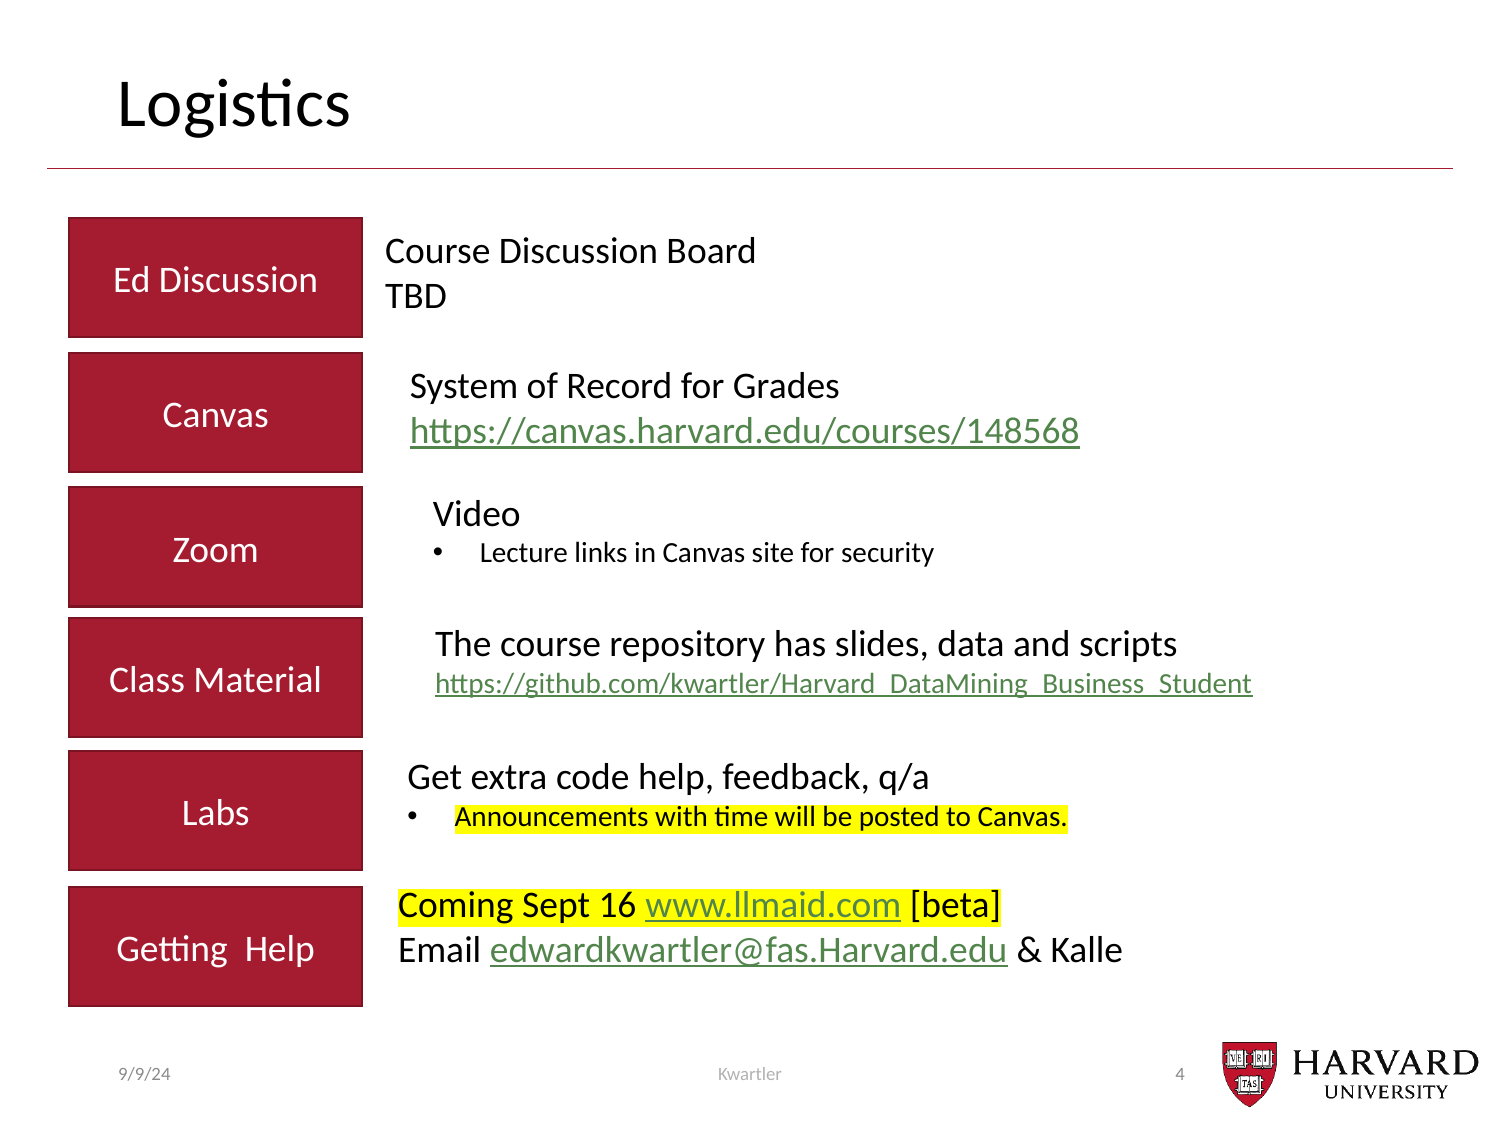

Logistics
Ed Discussion
Course Discussion Board
TBD
Canvas
System of Record for Grades
https://canvas.harvard.edu/courses/148568
Video
Lecture links in Canvas site for security
Zoom
The course repository has slides, data and scripts
https://github.com/kwartler/Harvard_DataMining_Business_Student
Class Material
Get extra code help, feedback, q/a
Announcements with time will be posted to Canvas.
Labs
Coming Sept 16 www.llmaid.com [beta]
Email edwardkwartler@fas.Harvard.edu & Kalle
Getting  Help
9/9/24
Kwartler
4